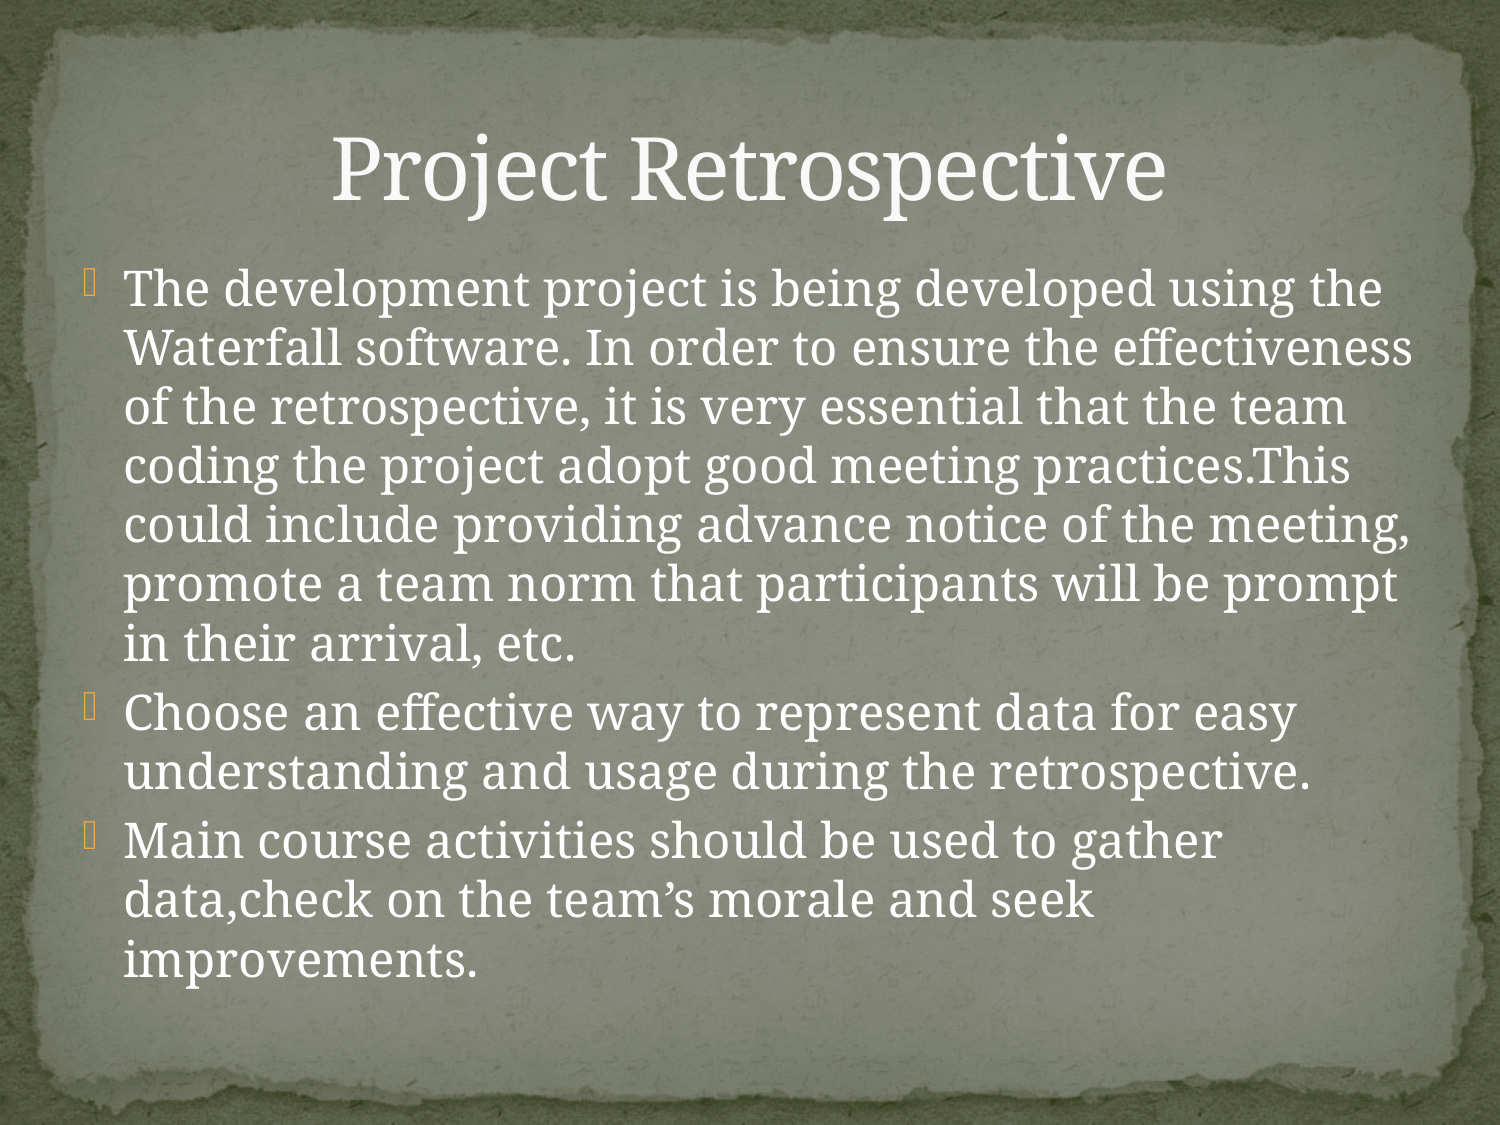

The development project is being developed using the Waterfall software. In order to ensure the effectiveness of the retrospective, it is very essential that the team coding the project adopt good meeting practices.This could include providing advance notice of the meeting, promote a team norm that participants will be prompt in their arrival, etc.
Choose an effective way to represent data for easy understanding and usage during the retrospective.
Main course activities should be used to gather data,check on the team’s morale and seek improvements.
# Project Retrospective